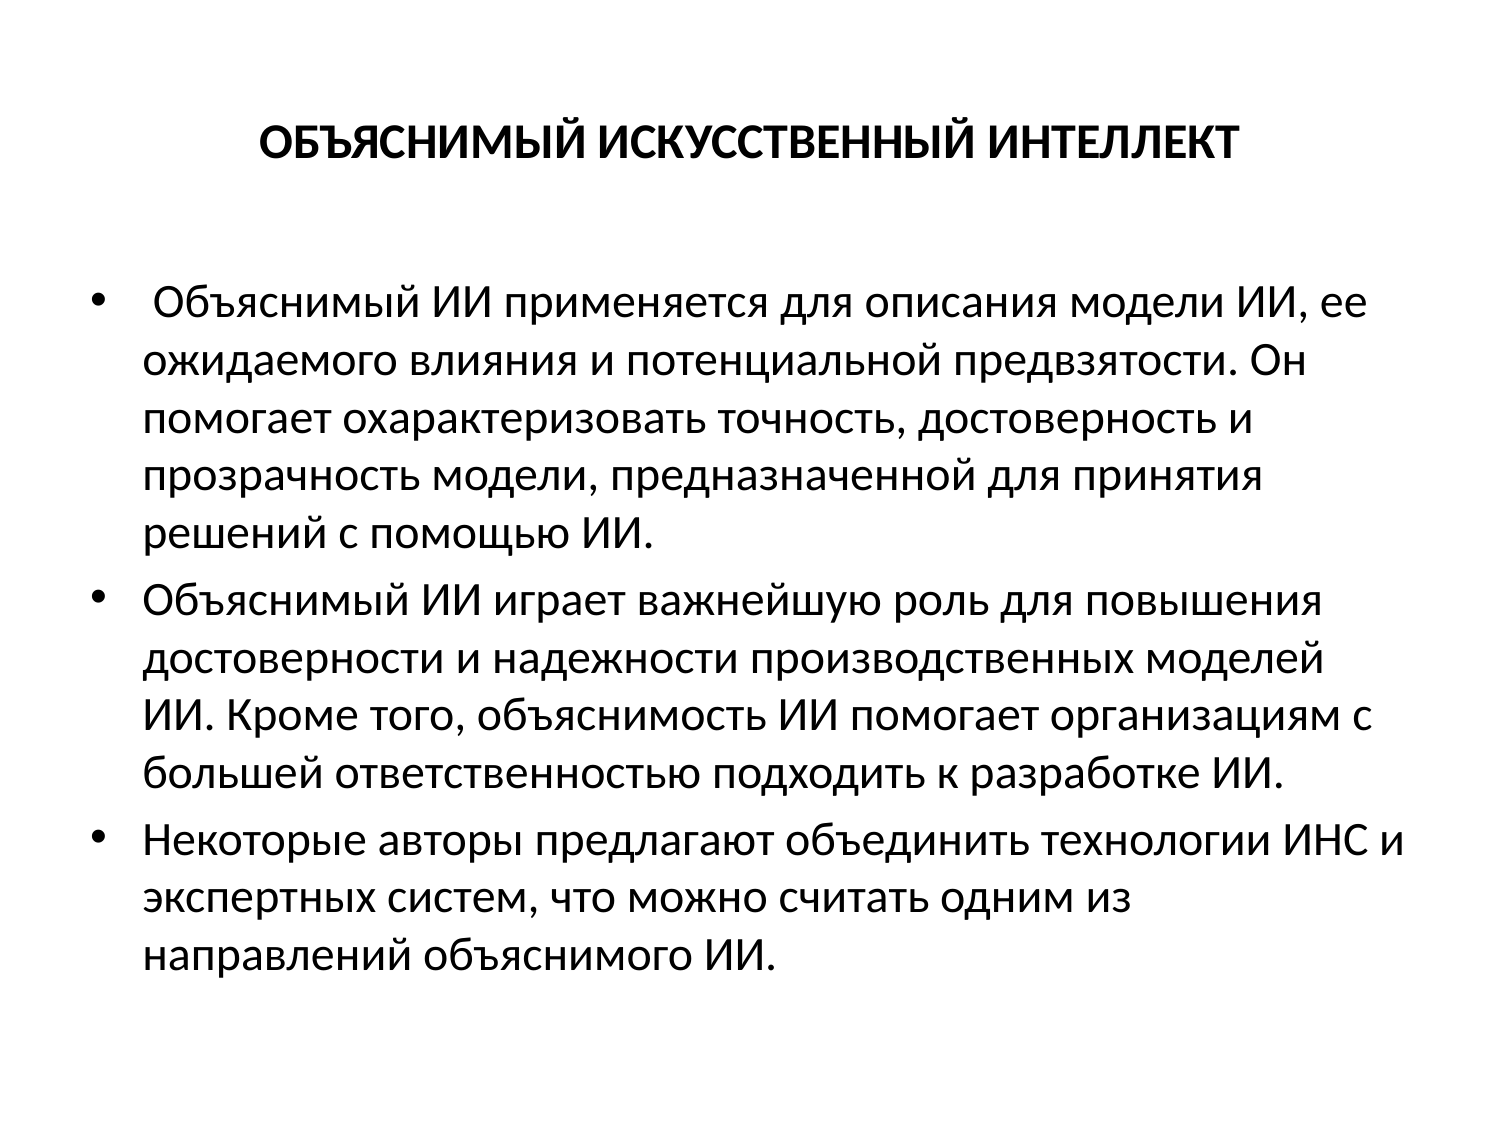

# ОБЪЯСНИМЫЙ ИСКУССТВЕННЫЙ ИНТЕЛЛЕКТ
 Объяснимый ИИ применяется для описания модели ИИ, ее ожидаемого влияния и потенциальной предвзятости. Он помогает охарактеризовать точность, достоверность и прозрачность модели, предназначенной для принятия решений с помощью ИИ.
Объяснимый ИИ играет важнейшую роль для повышения достоверности и надежности производственных моделей ИИ. Кроме того, объяснимость ИИ помогает организациям с большей ответственностью подходить к разработке ИИ.
Некоторые авторы предлагают объединить технологии ИНС и экспертных систем, что можно считать одним из направлений объяснимого ИИ.